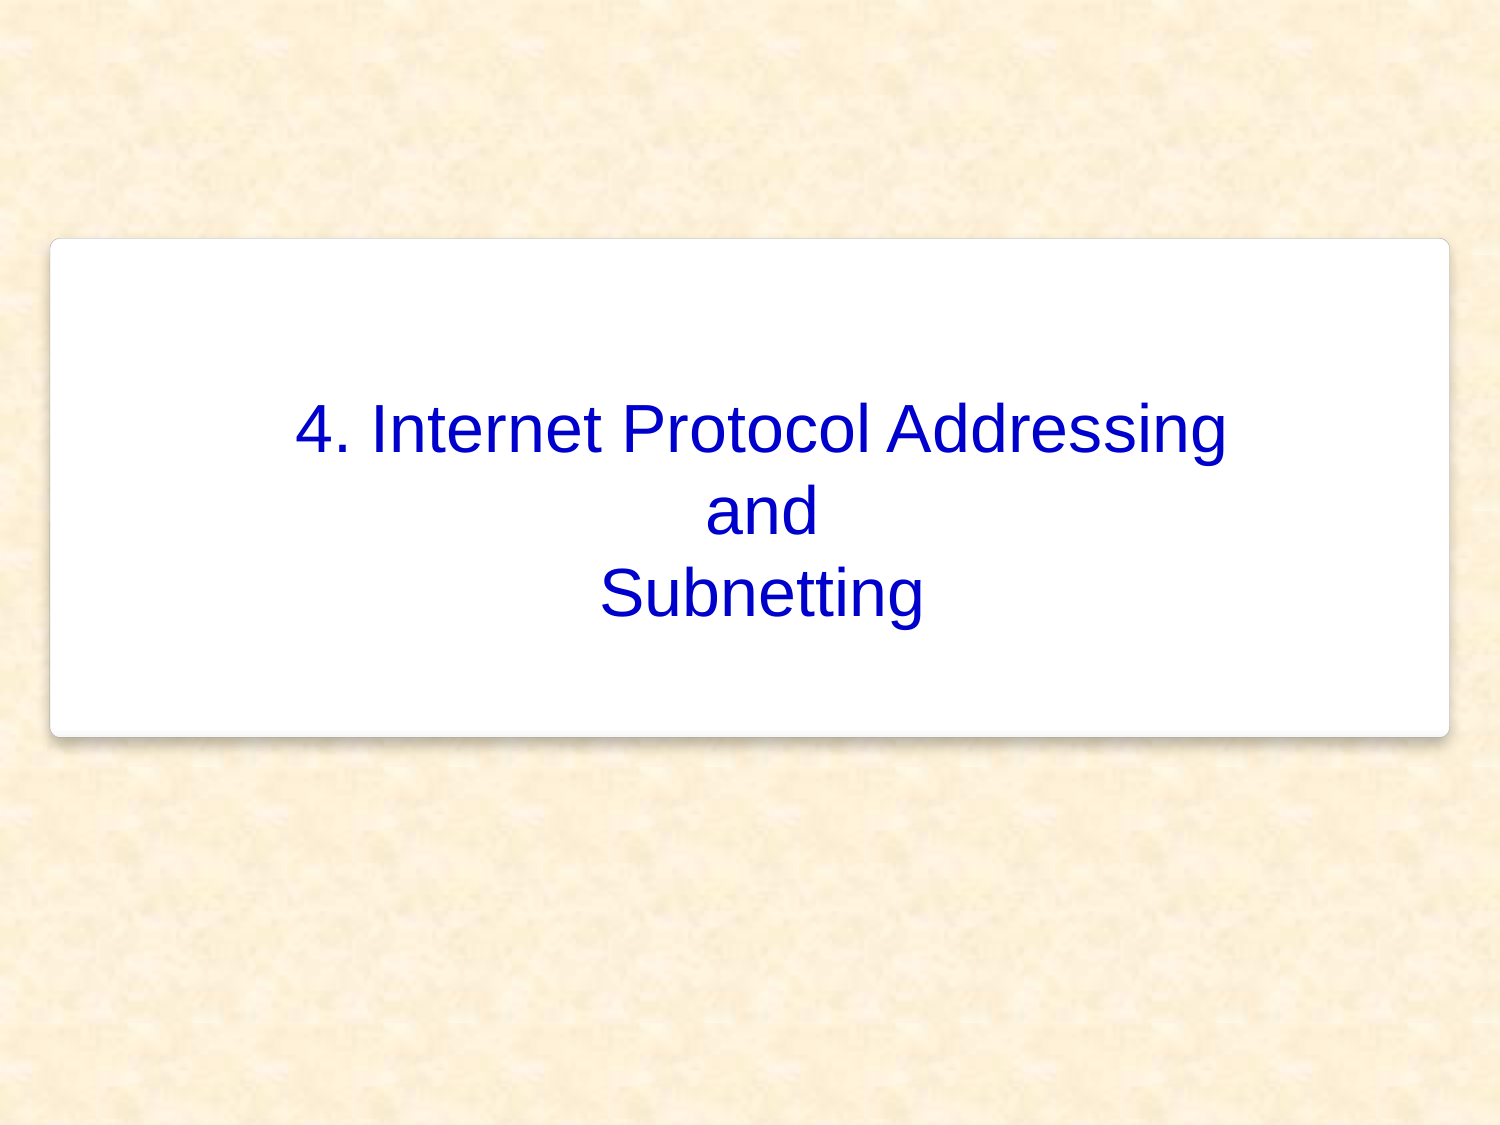

4. Internet Protocol Addressing
and
Subnetting
1